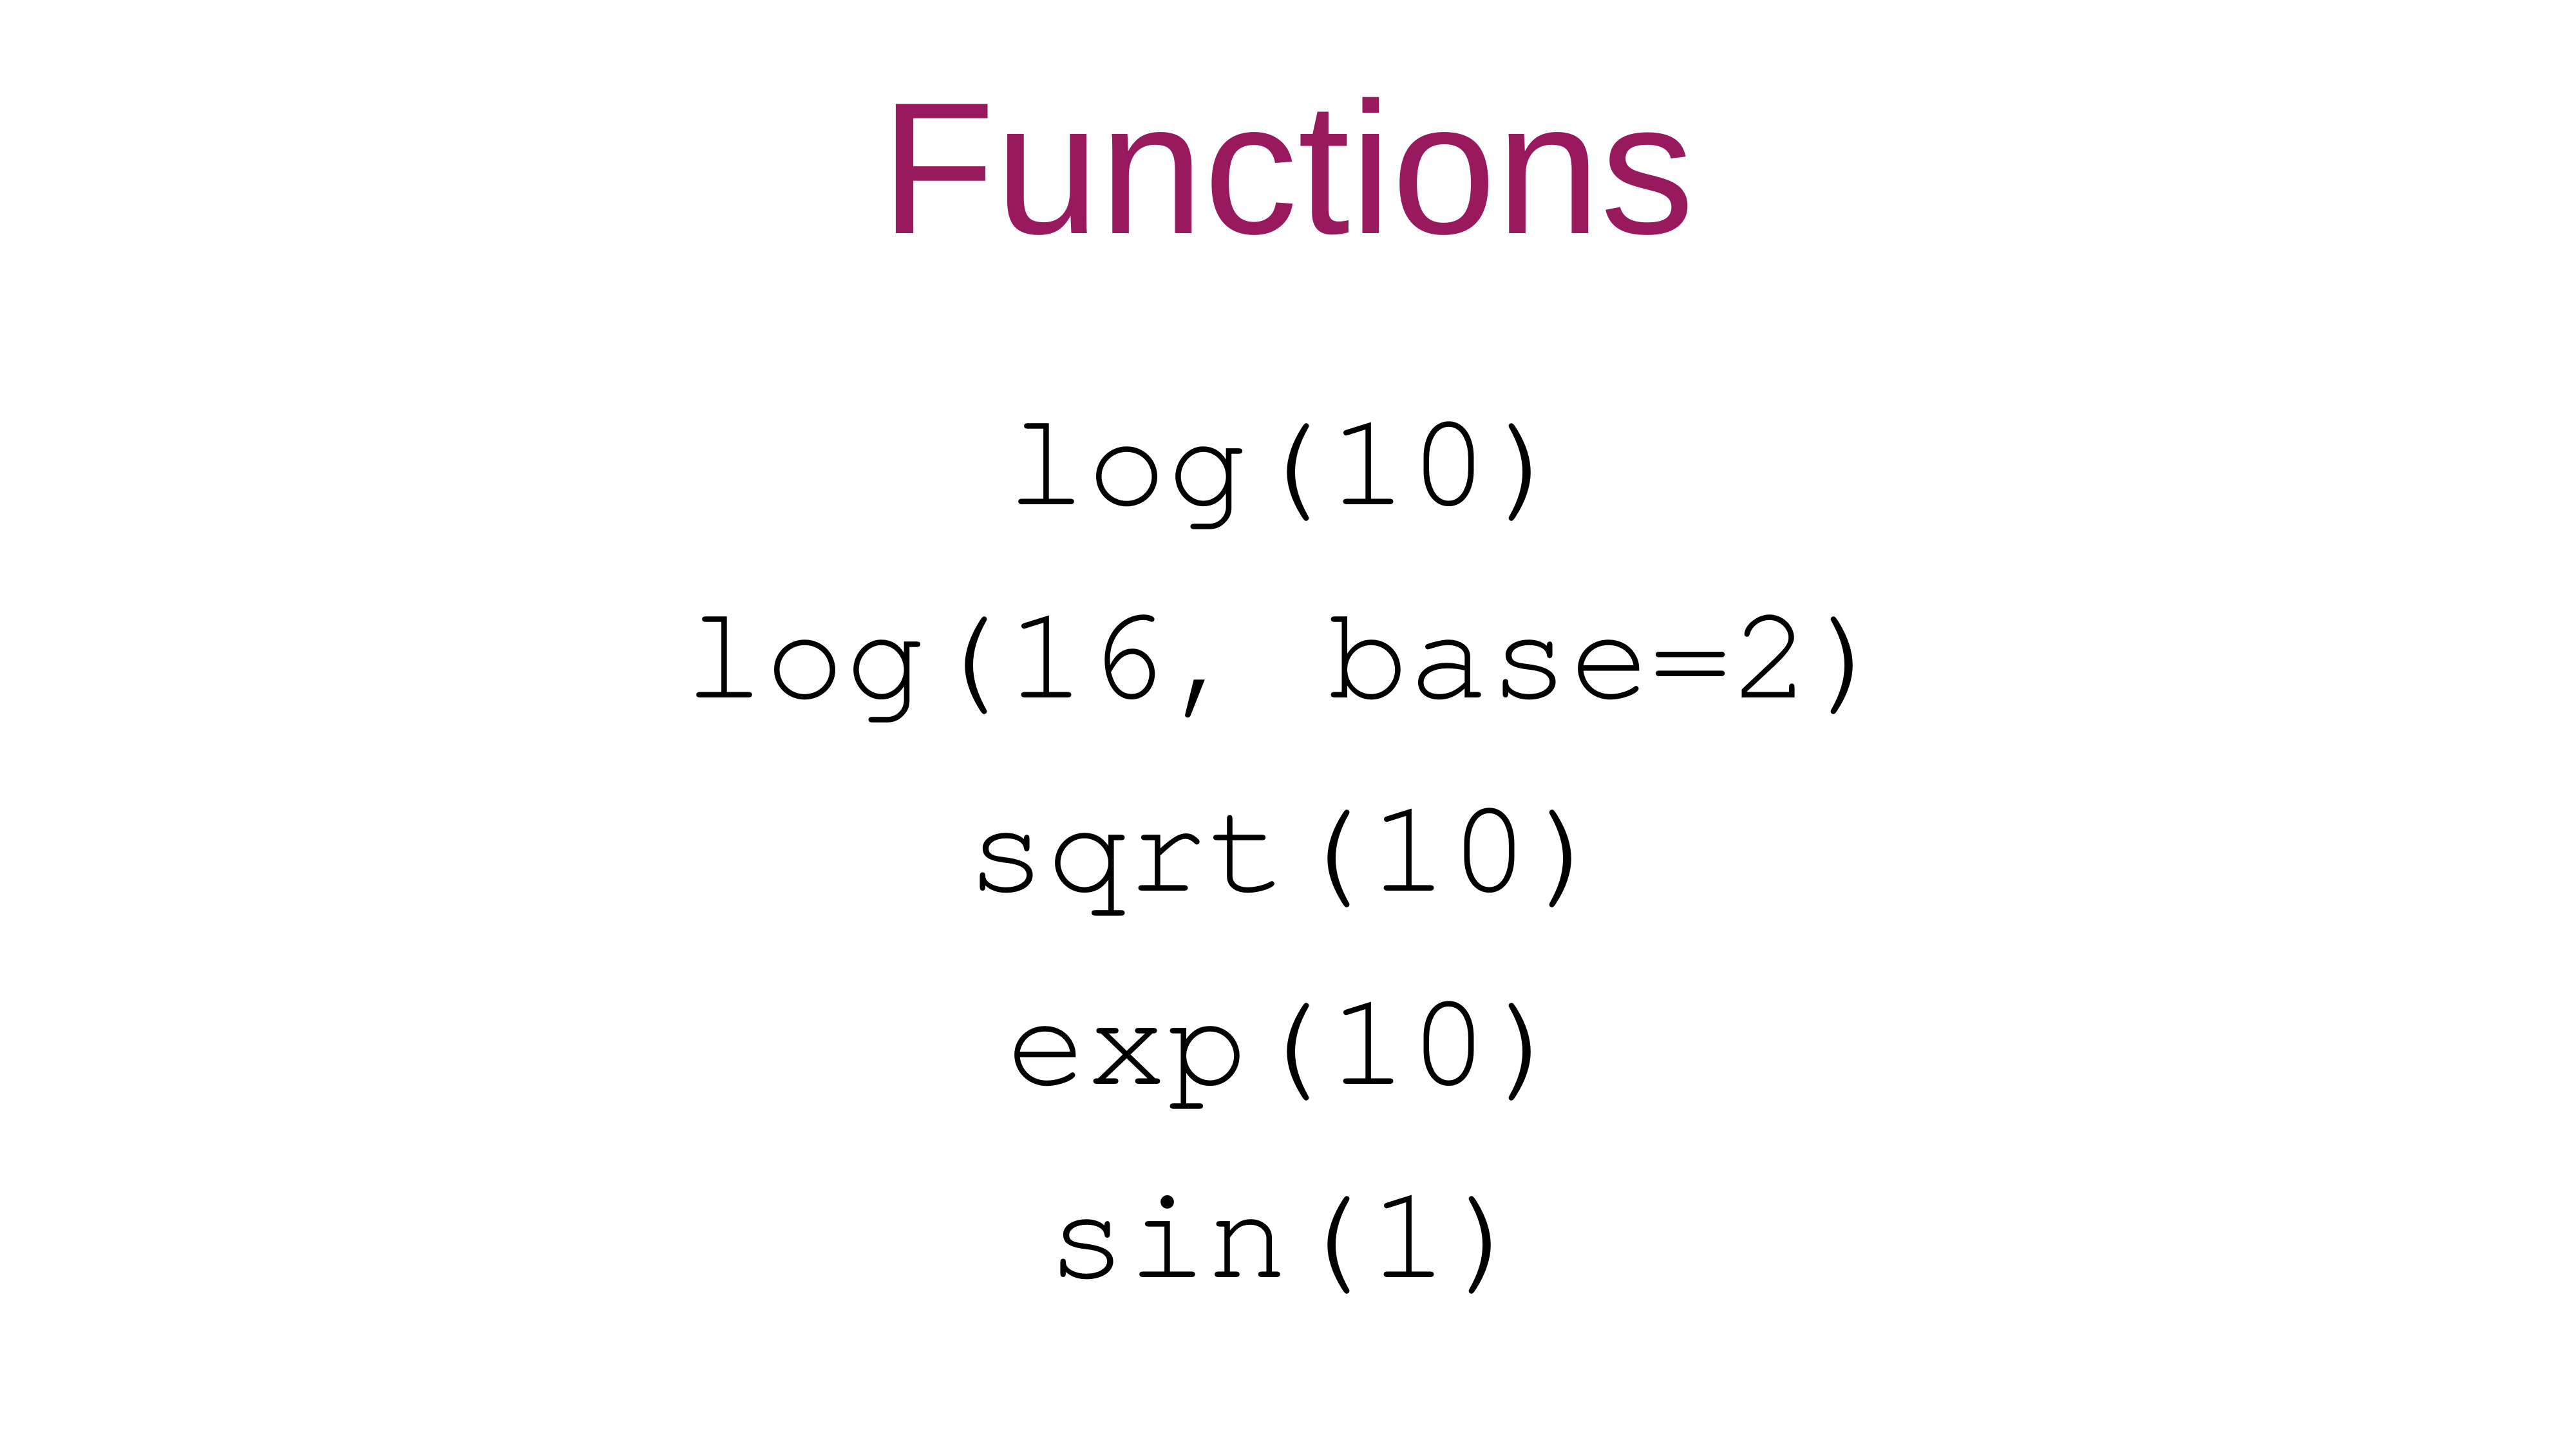

Functions
log(10)
log(16, base=2)
sqrt(10)
exp(10)
sin(1)